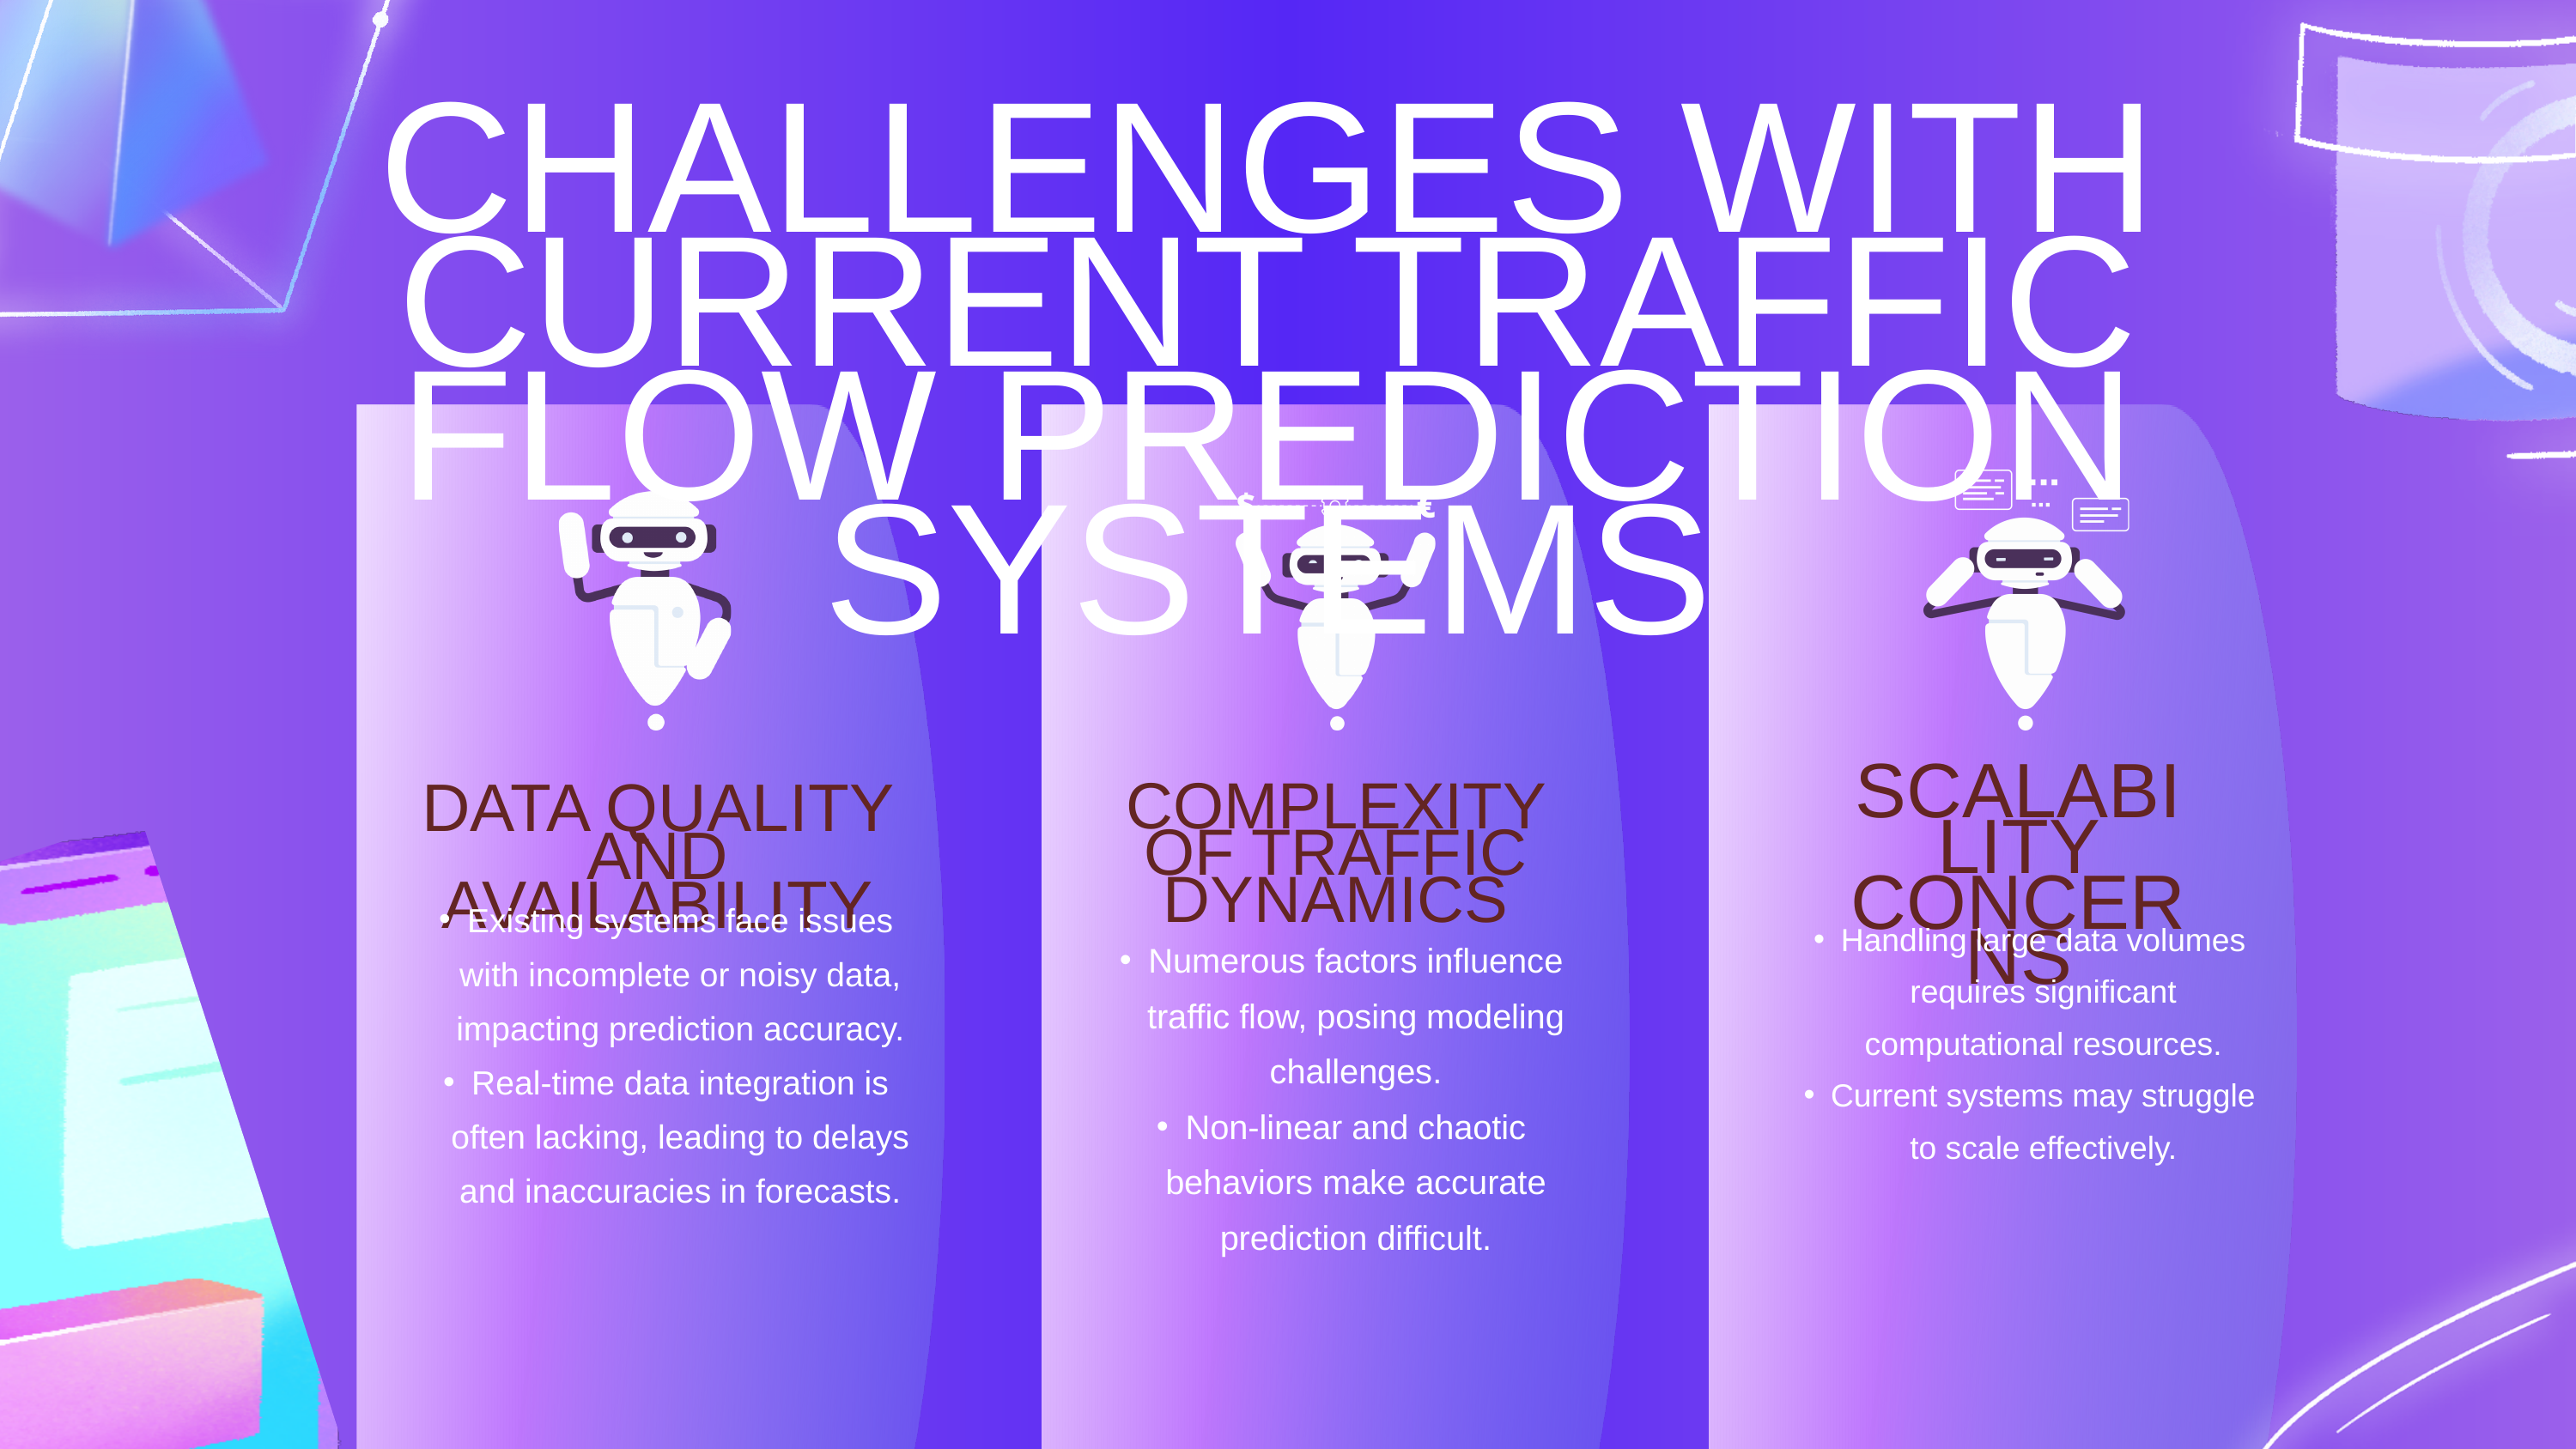

CHALLENGES WITH CURRENT TRAFFIC FLOW PREDICTION SYSTEMS

SCALABILITY CONCERNS
COMPLEXITY OF TRAFFIC DYNAMICS
DATA QUALITY AND AVAILABILITY

Existing systems face issues with incomplete or noisy data, impacting prediction accuracy.
Real-time data integration is often lacking, leading to delays and inaccuracies in forecasts.

Handling large data volumes requires significant computational resources.
Current systems may struggle to scale effectively.

Numerous factors influence traffic flow, posing modeling challenges.
Non-linear and chaotic behaviors make accurate prediction difficult.